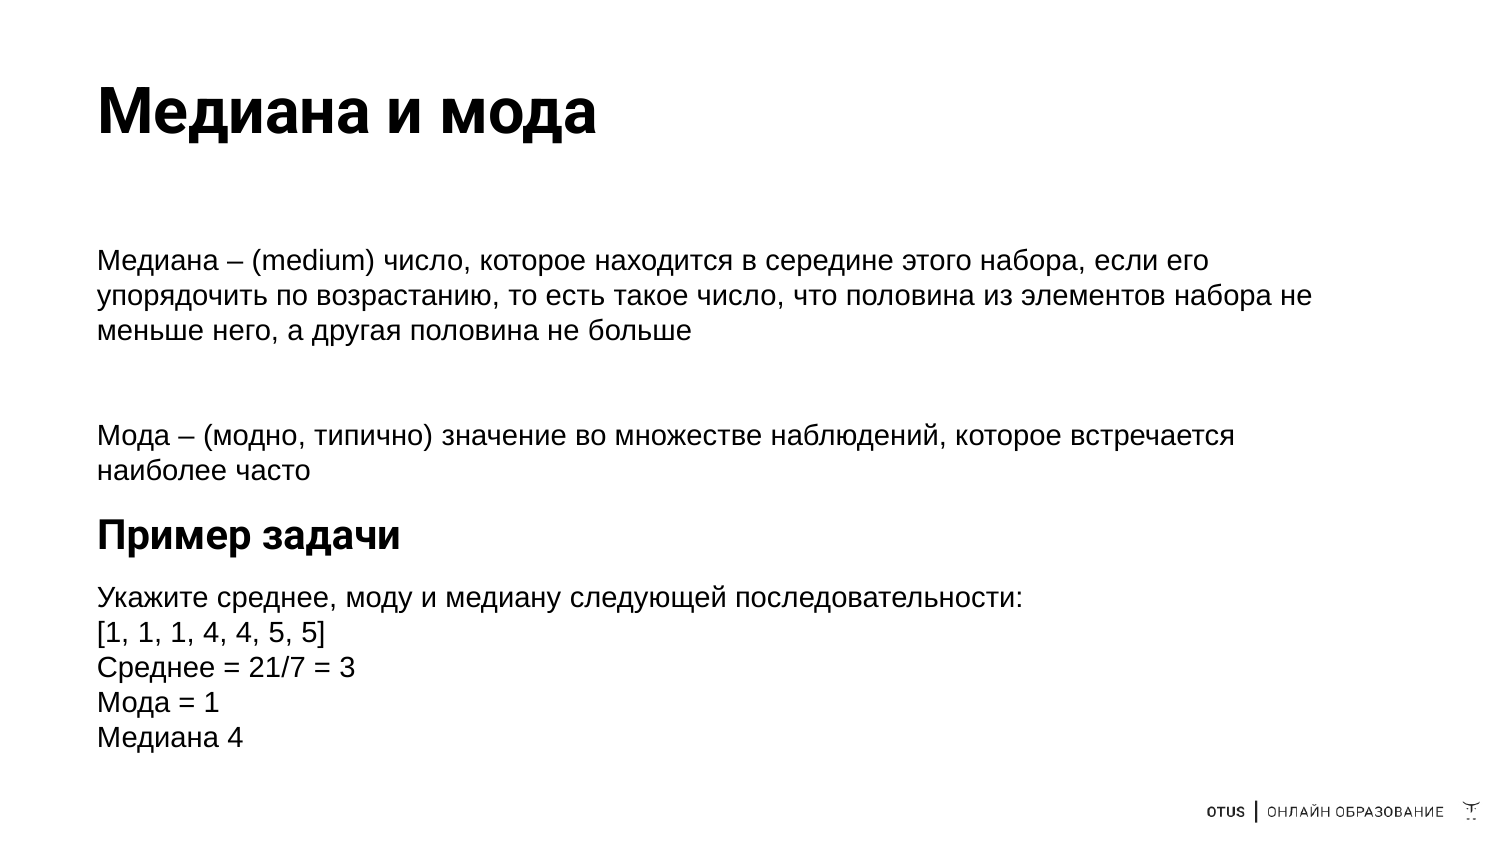

# Медиана и мода
Медиана – (medium) число, которое находится в середине этого набора, если его упорядочить по возрастанию, то есть такое число, что половина из элементов набора не меньше него, а другая половина не больше

Мода – (модно, типично) значение во множестве наблюдений, которое встречается наиболее часто

Пример задачи
Укажите среднее, моду и медиану следующей последовательности:
[1, 1, 1, 4, 4, 5, 5]
Среднее = 21/7 = 3
Мода = 1
Медиана 4